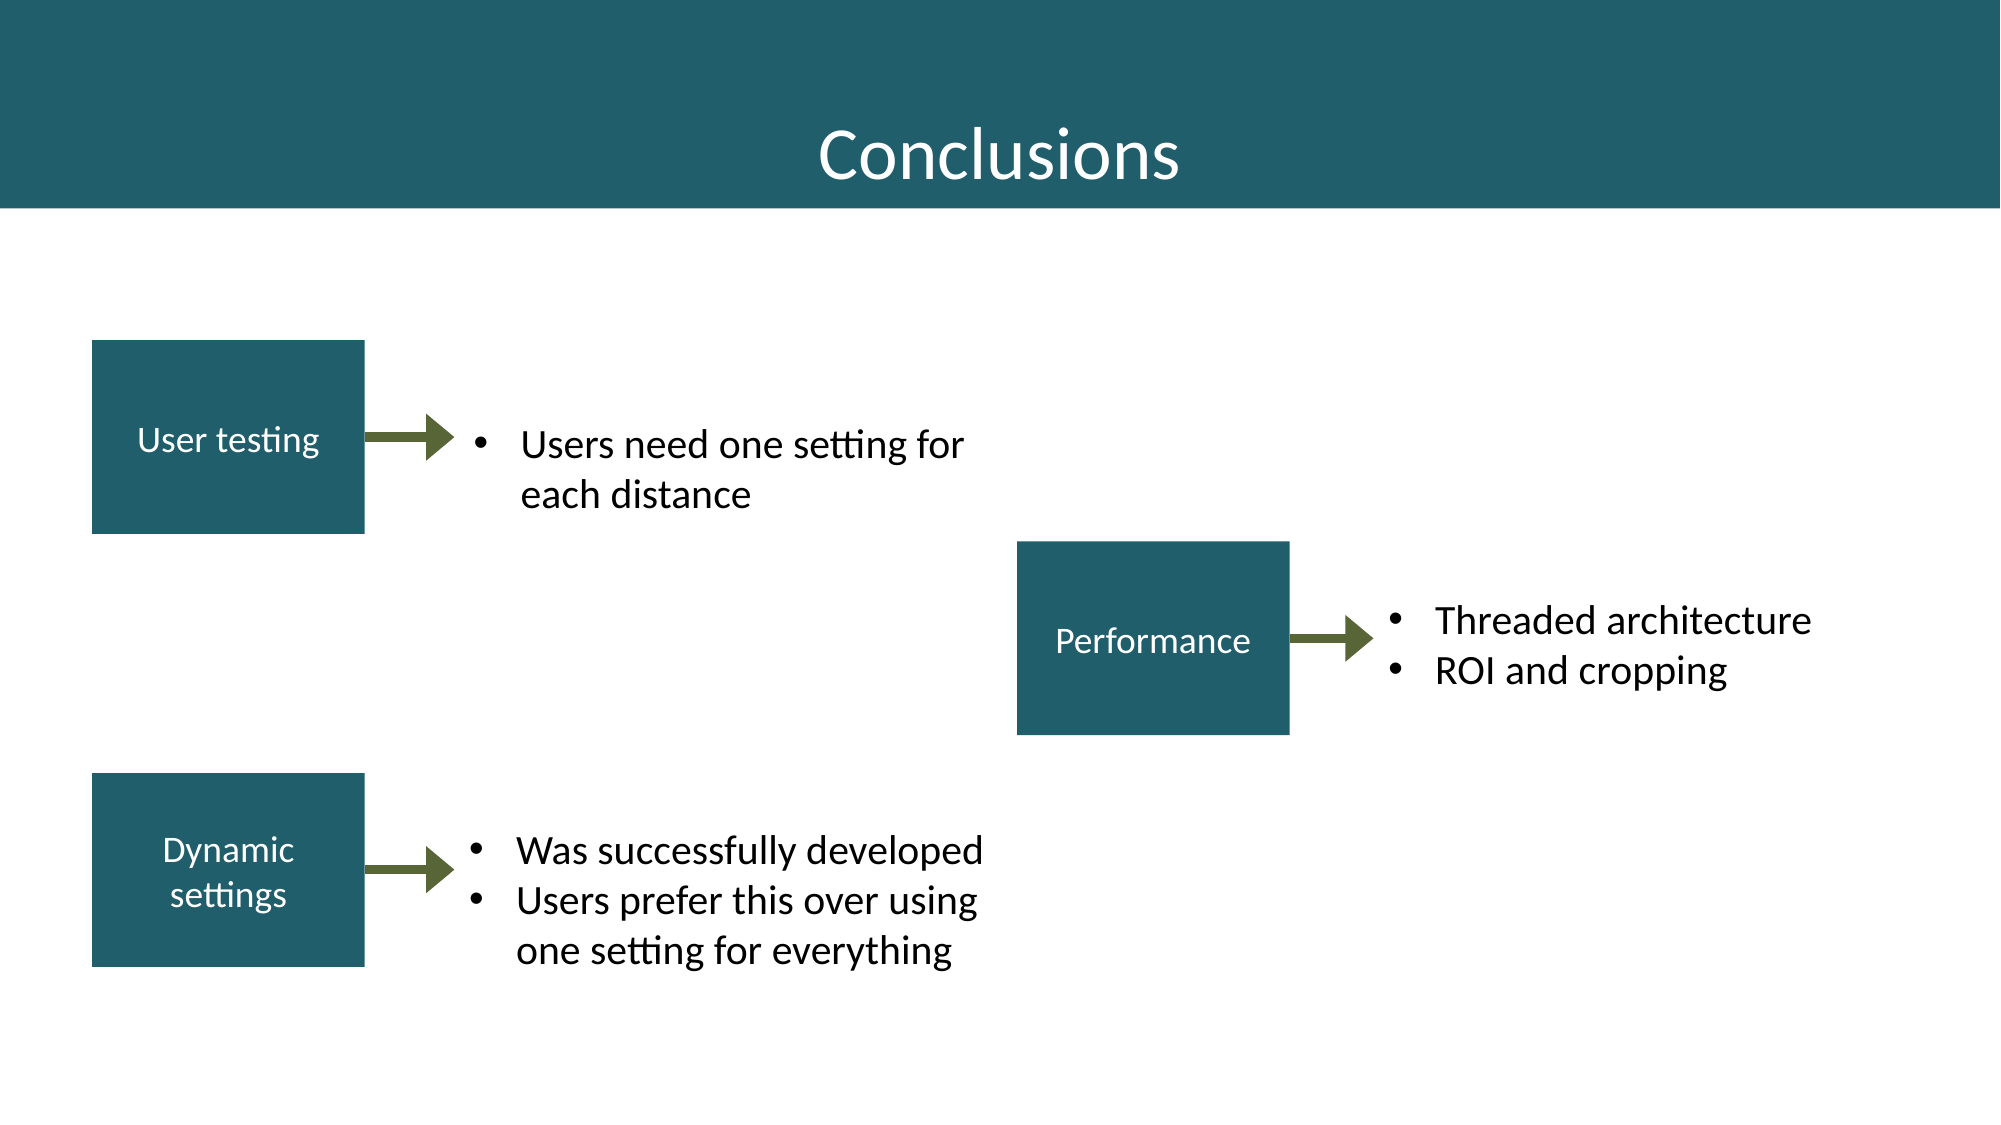

Conclusions

User testing
Users need one setting for each distance
Performance
Threaded architecture
ROI and cropping
Dynamic settings
Was successfully developed
Users prefer this over using one setting for everything